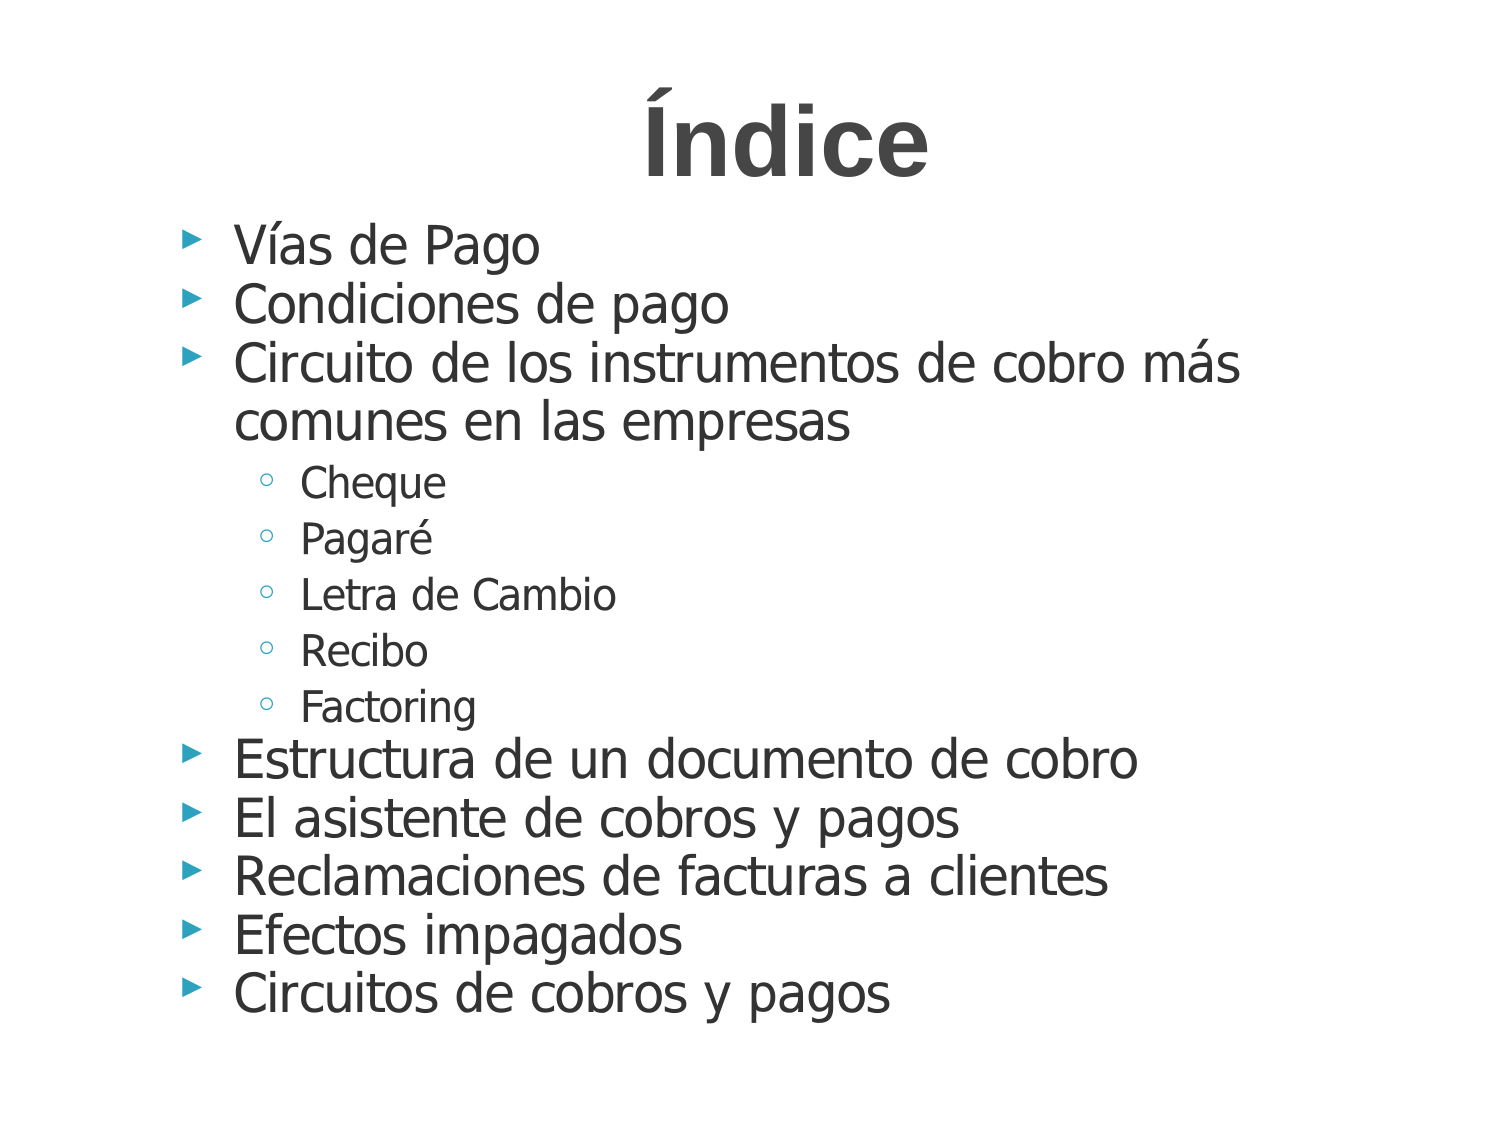

# Índice
Vías de Pago
Condiciones de pago
Circuito de los instrumentos de cobro más comunes en las empresas
Cheque
Pagaré
Letra de Cambio
Recibo
Factoring
Estructura de un documento de cobro
El asistente de cobros y pagos
Reclamaciones de facturas a clientes
Efectos impagados
Circuitos de cobros y pagos